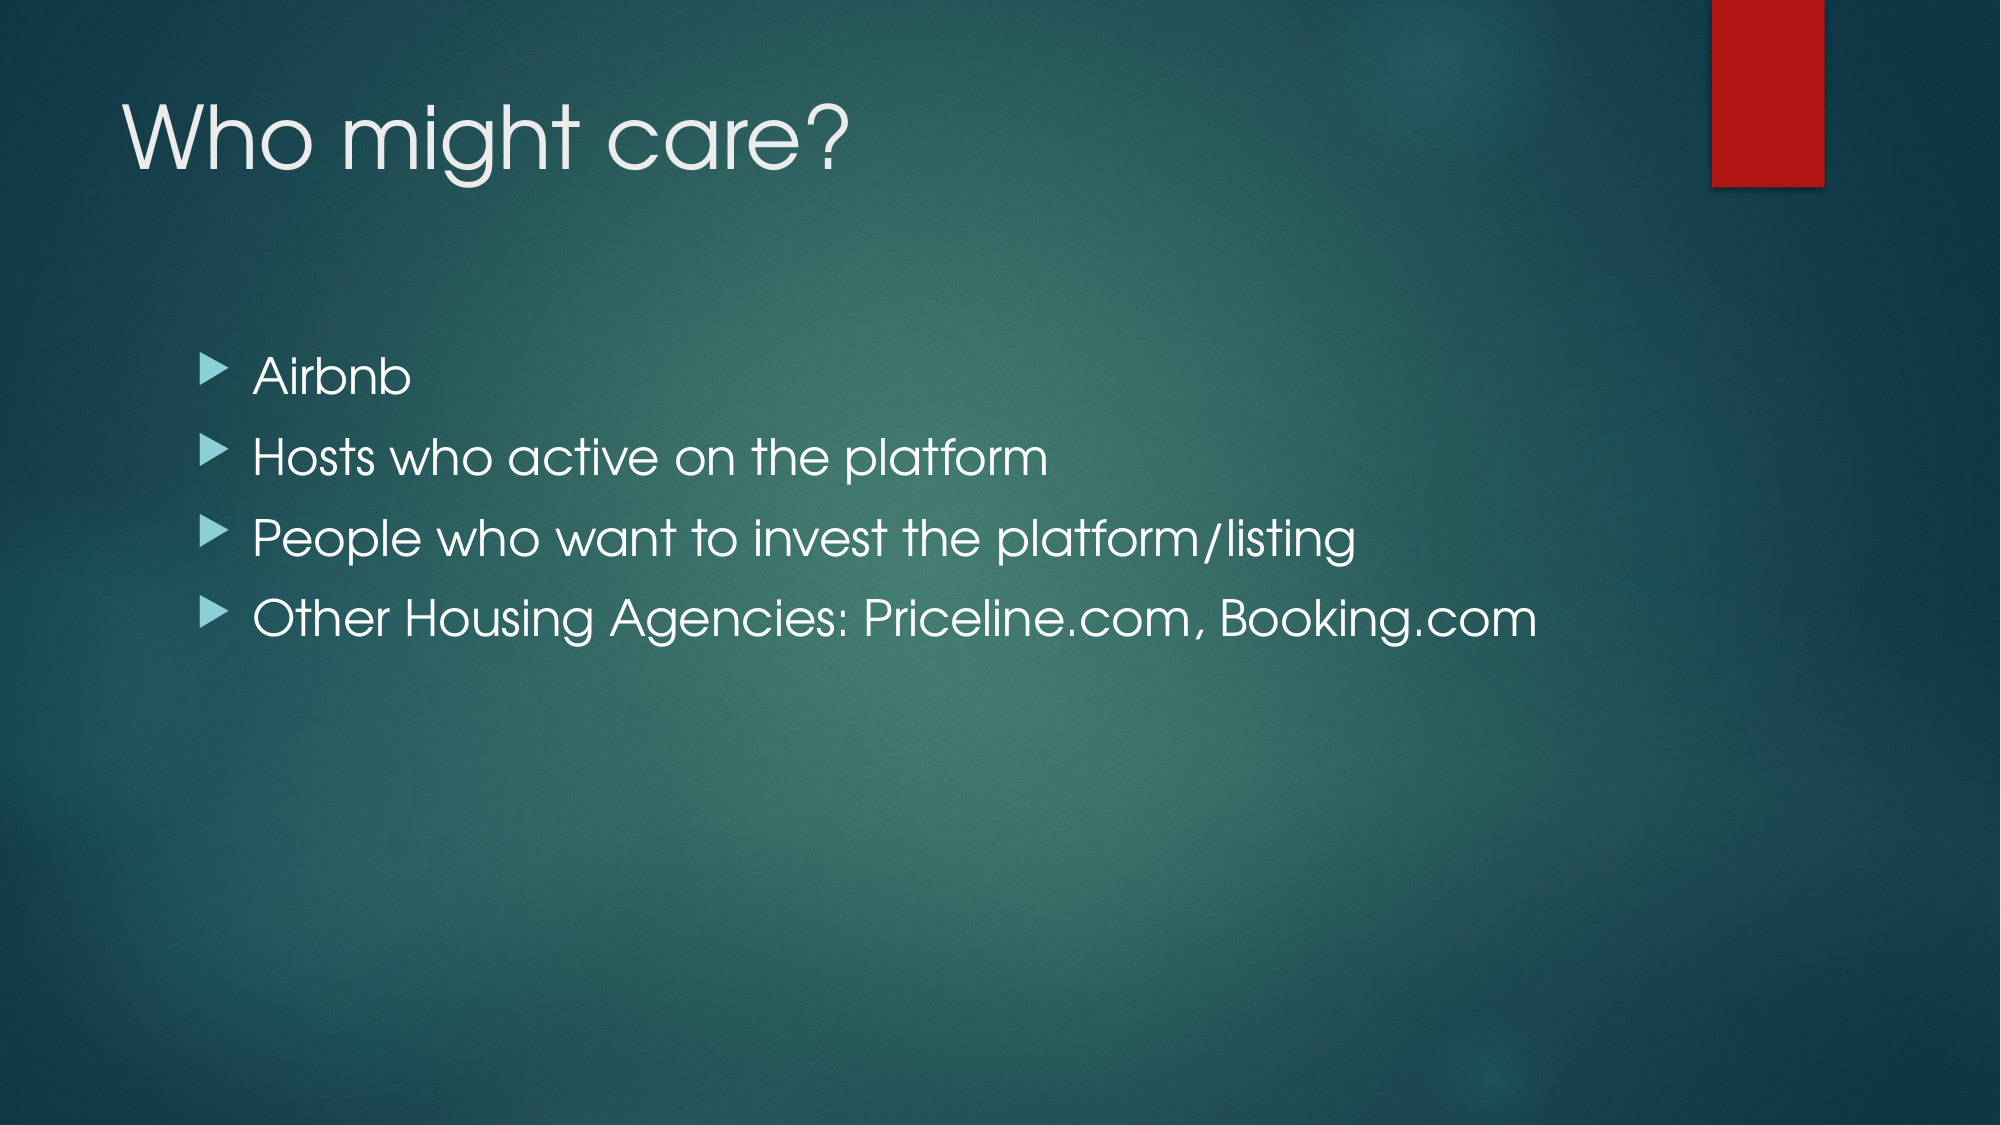

# Who might care?
Airbnb
Hosts who active on the platform
People who want to invest the platform/listing
Other Housing Agencies: Priceline.com, Booking.com